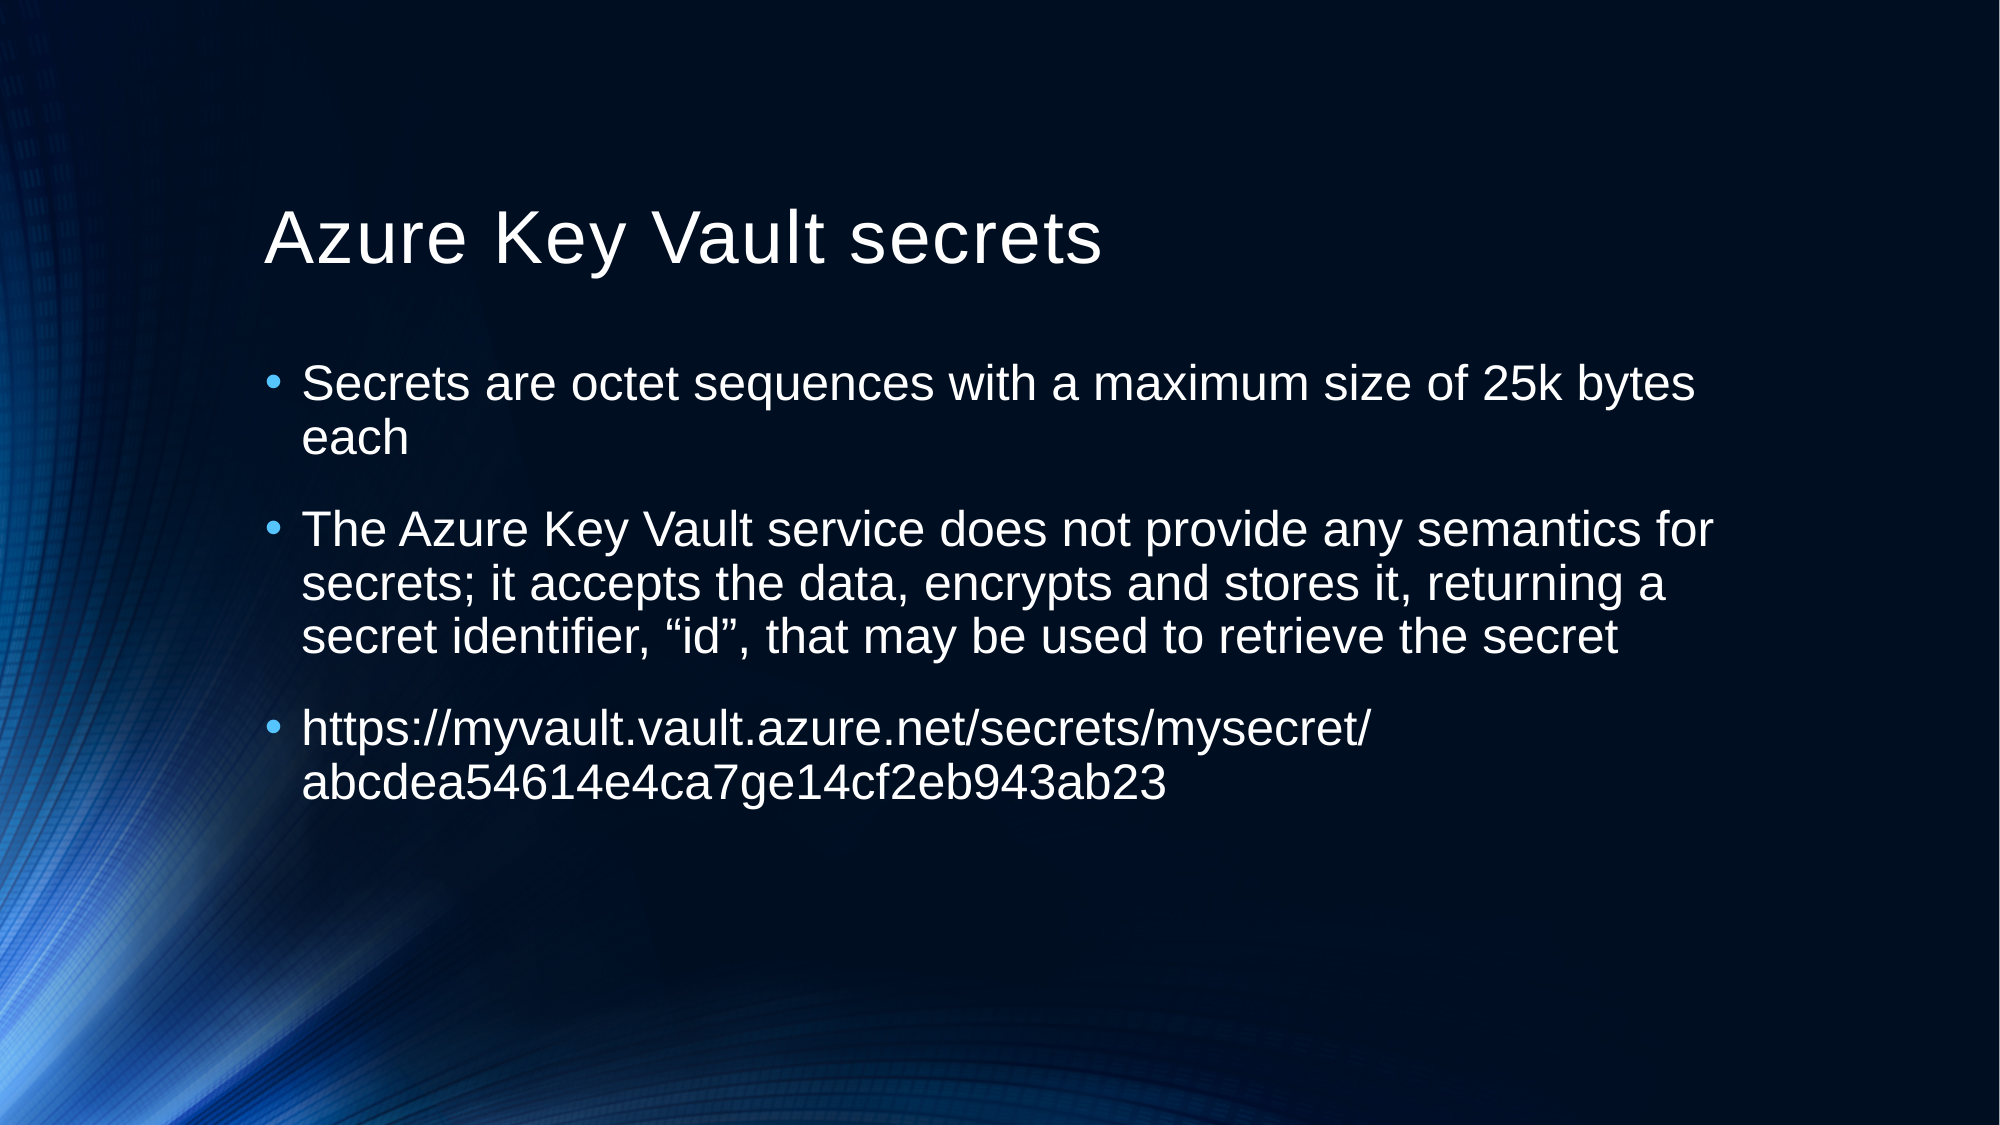

# Azure Key Vault secrets
Secrets are octet sequences with a maximum size of 25k bytes each
The Azure Key Vault service does not provide any semantics for secrets; it accepts the data, encrypts and stores it, returning a secret identifier, “id”, that may be used to retrieve the secret
https://myvault.vault.azure.net/secrets/mysecret/abcdea54614e4ca7ge14cf2eb943ab23